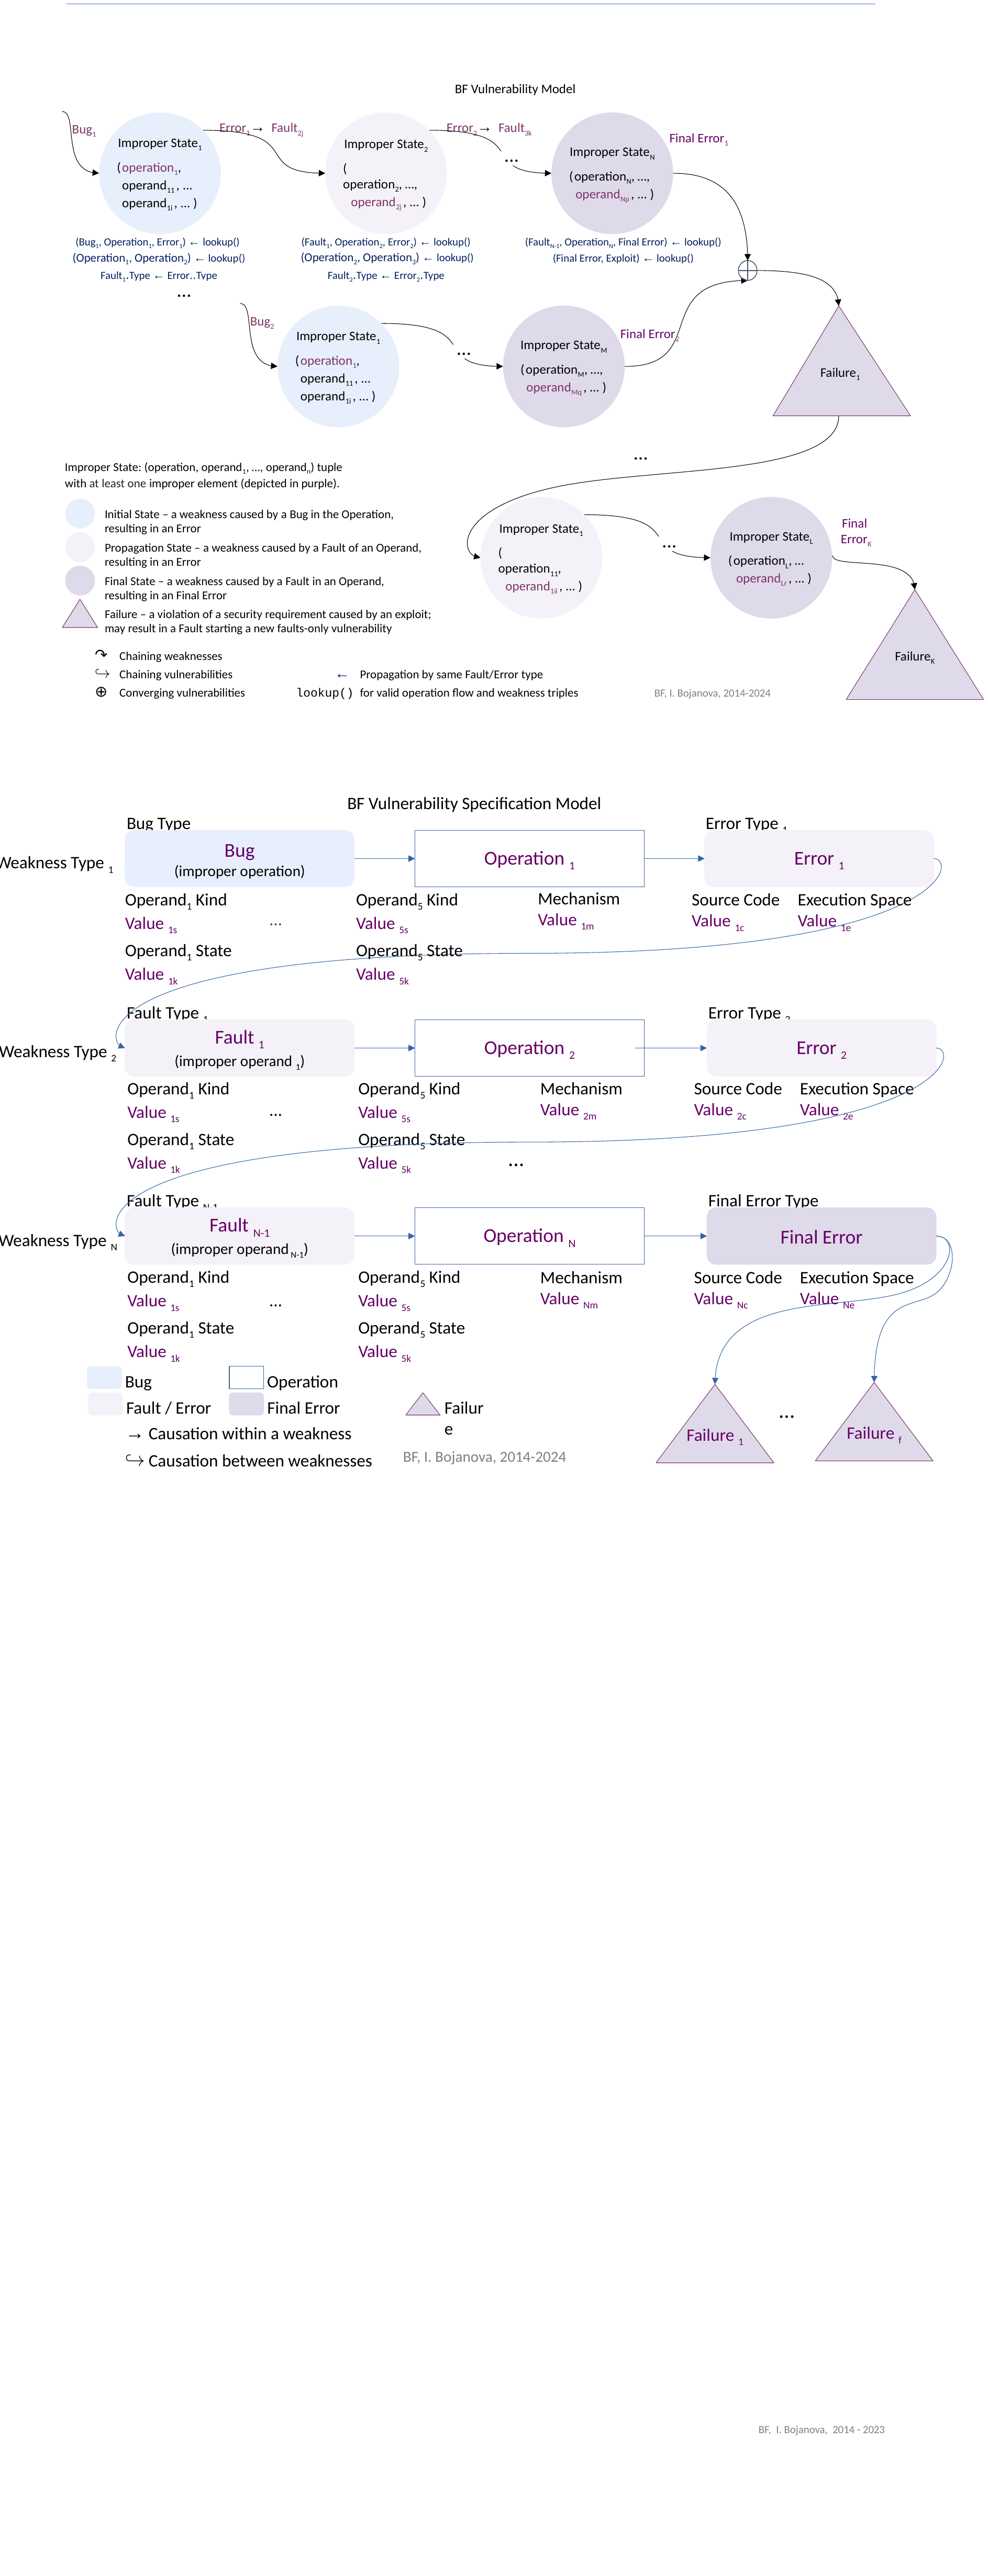

BF Vulnerability Model
Improper State1
(	operation1,
	operand11 , ...
	operand1i , ... )
Improper State2
(	operation2, …,
	operand2j , ... )
Improper StateN
(	operationN, …,
	operandNp , ... )
Error1→  Fault2j
Error2→  Fault3k
Bug1
Final Error1
…
(Bug1, Operation1, Error1) ← lookup()
(Operation1, Operation2) ← lookup()
Fault1.Type ← Error1.Type
(Fault1, Operation2, Error2) ← lookup()
 (Operation2, Operation3) ← lookup()
Fault2.Type ← Error2.Type
(FaultN-1, OperationN, Final Error) ← lookup()
(Final Error, Exploit) ← lookup()

…
Improper State1
(	operation1,
	operand11 , ...
	operand1i , ... )
Improper StateM
(	operationM, …,
	operandMq , ... )
Failure1
Bug2
Final Error2
…
…
Improper State: (operation, operand1, …, operandn) tuple
with at least one improper element (depicted in purple).
Improper State1
(	operation11,
	operand1ii , ... )
Improper StateL
(	operationL, …
	operandLr , ... )

Initial State – a weakness caused by a Bug in the Operation,
resulting in an Error
Final
ErrorK

…
Propagation State – a weakness caused by a Fault of an Operand,
resulting in an Error

Final State – a weakness caused by a Fault in an Operand,
resulting in an Final Error
FailureK

Failure – a violation of a security requirement caused by an exploit;
may result in a Fault starting a new faults-only vulnerability
↷  	Chaining weaknesses
↪  	Chaining vulnerabilities	              ←  	Propagation by same Fault/Error type
⊕  	Converging vulnerabilities	lookup() 	for valid operation flow and weakness triples
BF, I. Bojanova, 2014-2024
BF Vulnerability Specification Model
Bug Type
Error Type 1
Bug
(improper operation)
Operation 1
Error 1
Weakness Type 1
Mechanism
Value 1m
Operand1 Kind
Value 1s
Operand1 State
Value 1k
Operand5 Kind
Value 5s
Operand5 State
Value 5k
Source Code
Value 1c
Execution Space
Value 1e
…
Fault Type 1
Error Type 2
Fault 1
(improper operand 1)
Operation 2
Error 2
Weakness Type 2
Operand5 Kind
Value 5s
Operand5 State
Value 5k
Operand1 Kind
Value 1s
Operand1 State
Value 1k
Mechanism
Value 2m
Source Code
Value 2c
Execution Space
Value 2e
…
…
Fault Type N-1
Final Error Type
Fault N-1
(improper operand N-1)
Operation N
Final Error
Weakness Type N
Operand1 Kind
Value 1s
Operand1 State
Value 1k
Operand5 Kind
Value 5s
Operand5 State
Value 5k
Mechanism
Value Nm
Source Code
Value Nc
Execution Space
Value Ne
…

Bug

Operation
…
Failure f
Failure 1

Fault / Error

Final Error

Failure
→ Causation within a weakness
↪ Causation between weaknesses
BF, I. Bojanova, 2014-2024
FailureK
BF,  I. Bojanova,  2014 - 2023